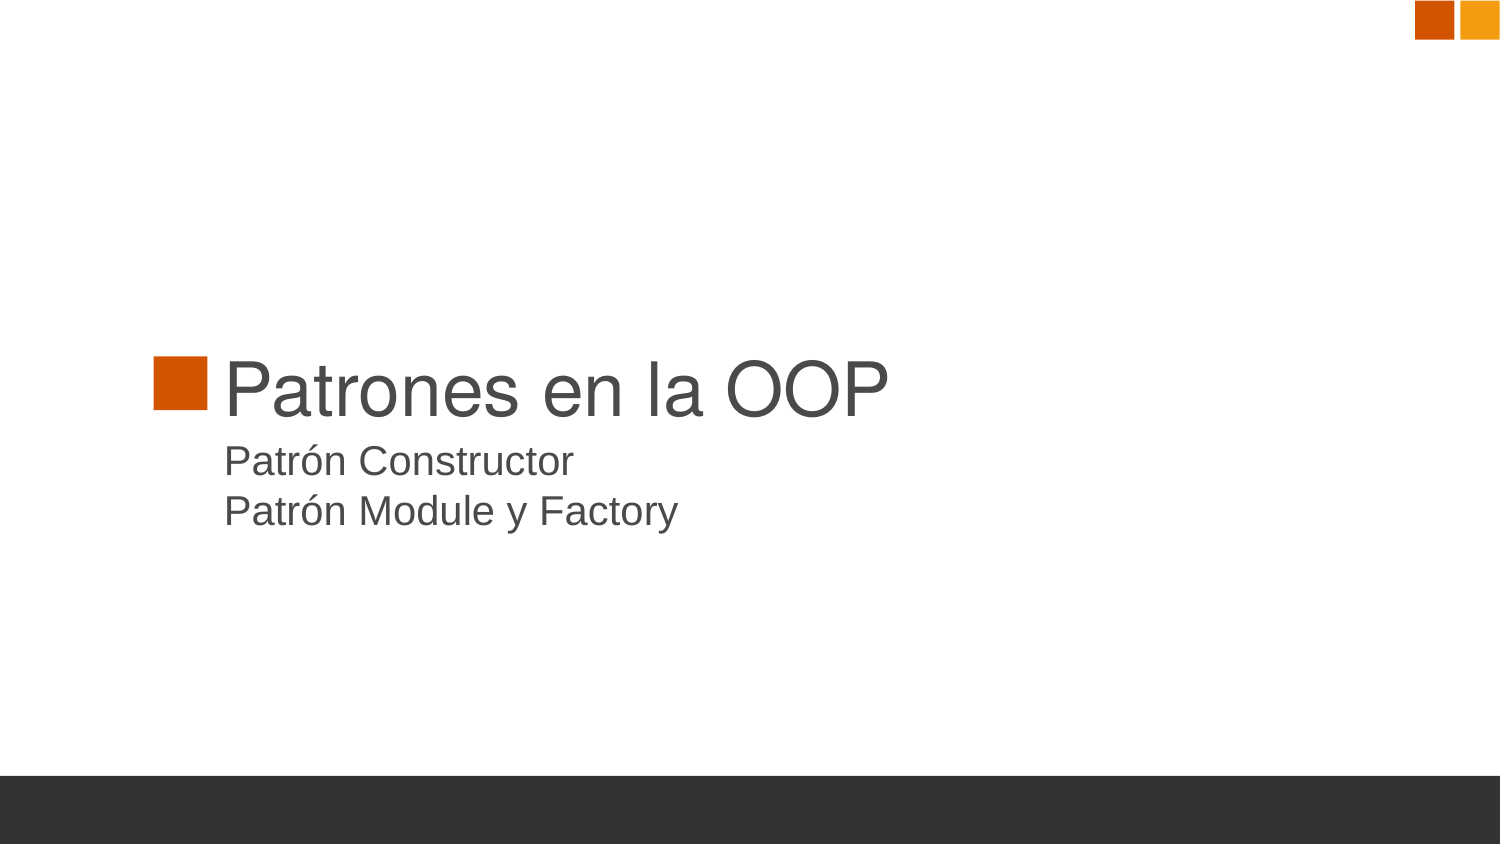

# Patrones en la OOP
Patrón Constructor
Patrón Module y Factory